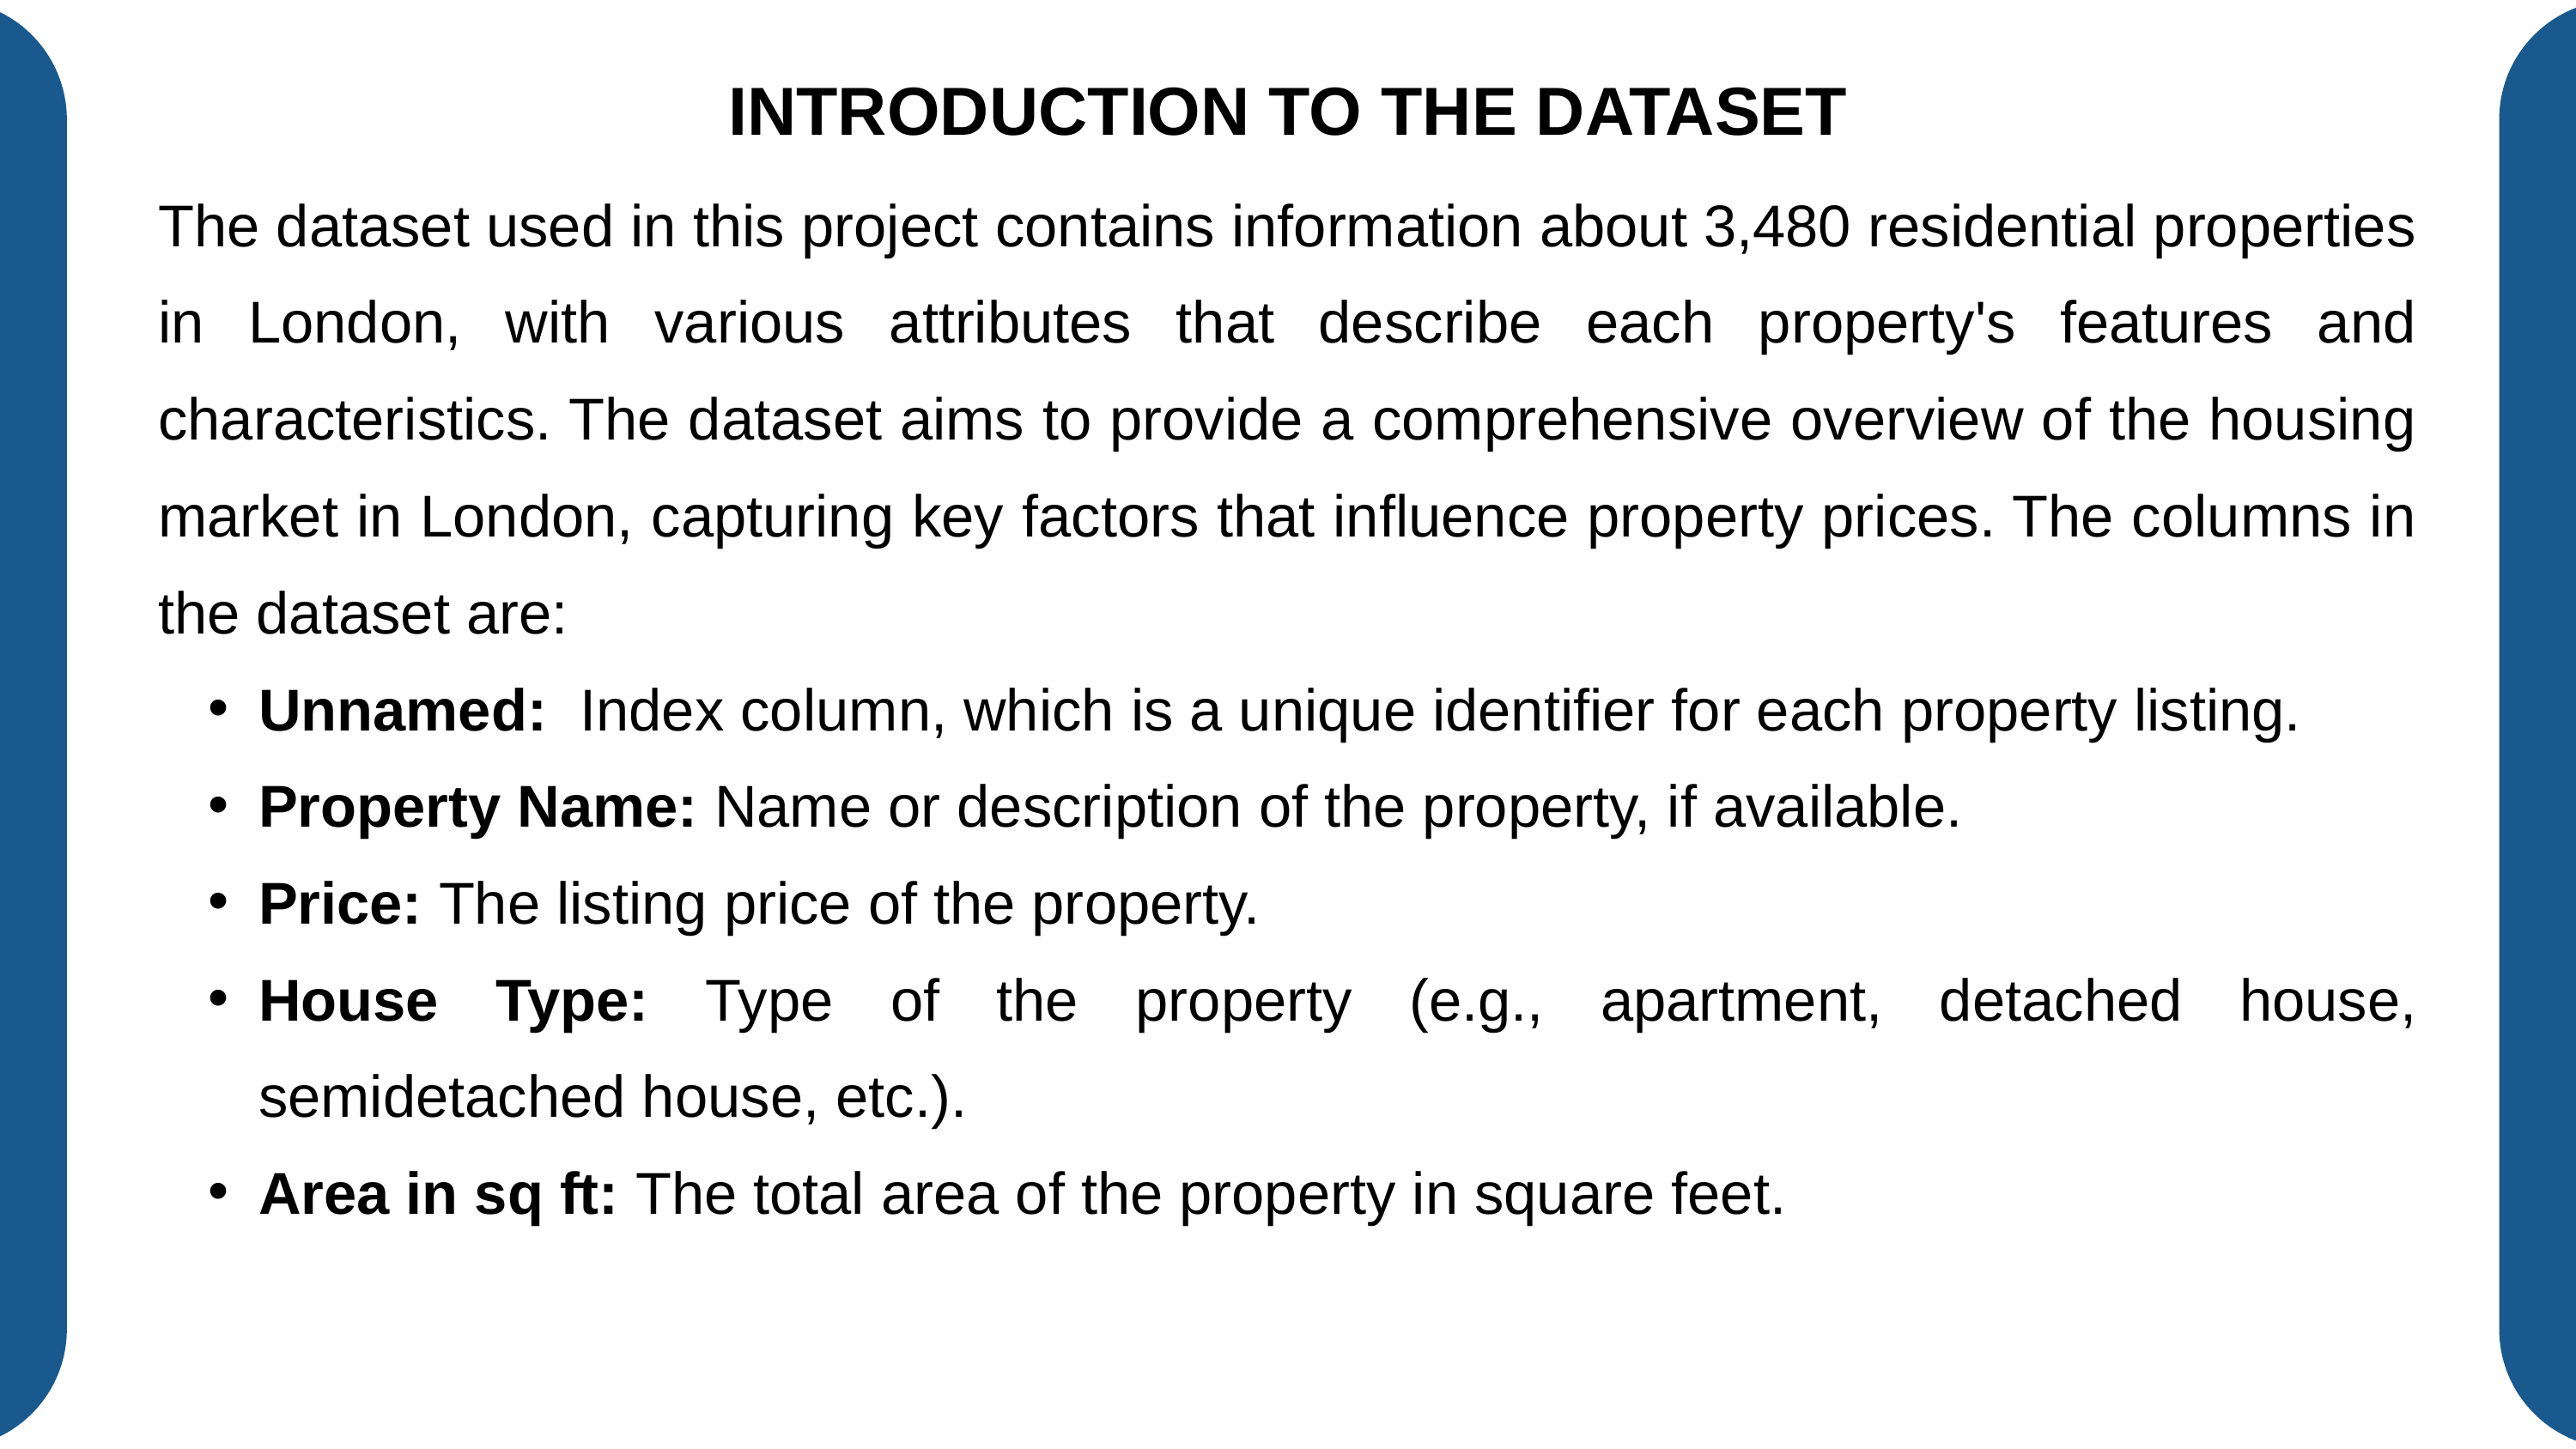

INTRODUCTION TO THE DATASET
The dataset used in this project contains information about 3,480 residential properties in London, with various attributes that describe each property's features and characteristics. The dataset aims to provide a comprehensive overview of the housing market in London, capturing key factors that influence property prices. The columns in the dataset are:
Unnamed:  Index column, which is a unique identifier for each property listing.
Property Name: Name or description of the property, if available.
Price: The listing price of the property.
House Type: Type of the property (e.g., apartment, detached house, semidetached house, etc.).
Area in sq ft: The total area of the property in square feet.